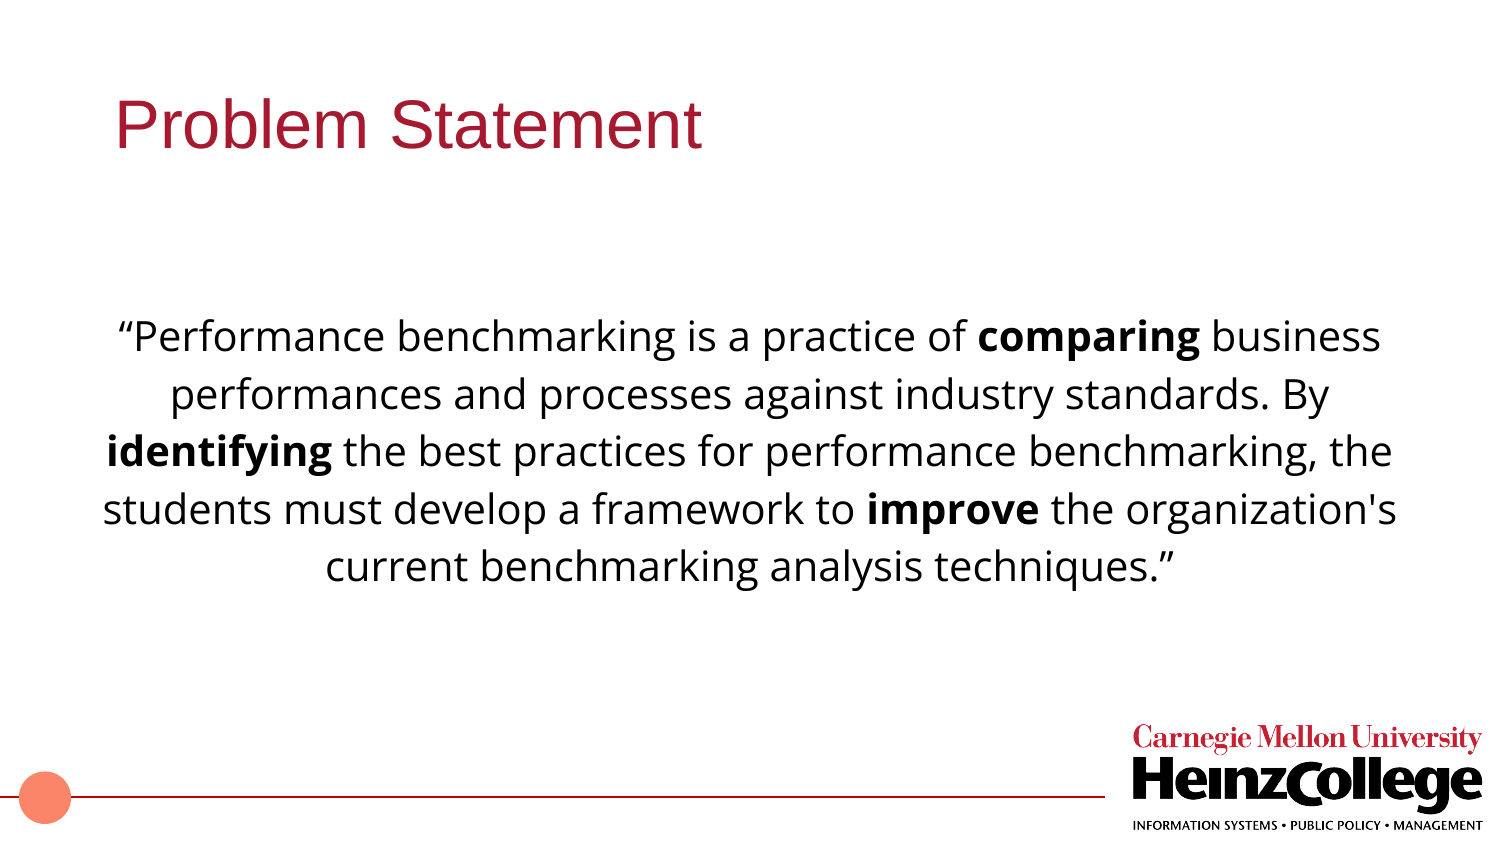

# Problem Statement
“Performance benchmarking is a practice of comparing business performances and processes against industry standards. By identifying the best practices for performance benchmarking, the students must develop a framework to improve the organization's current benchmarking analysis techniques.”